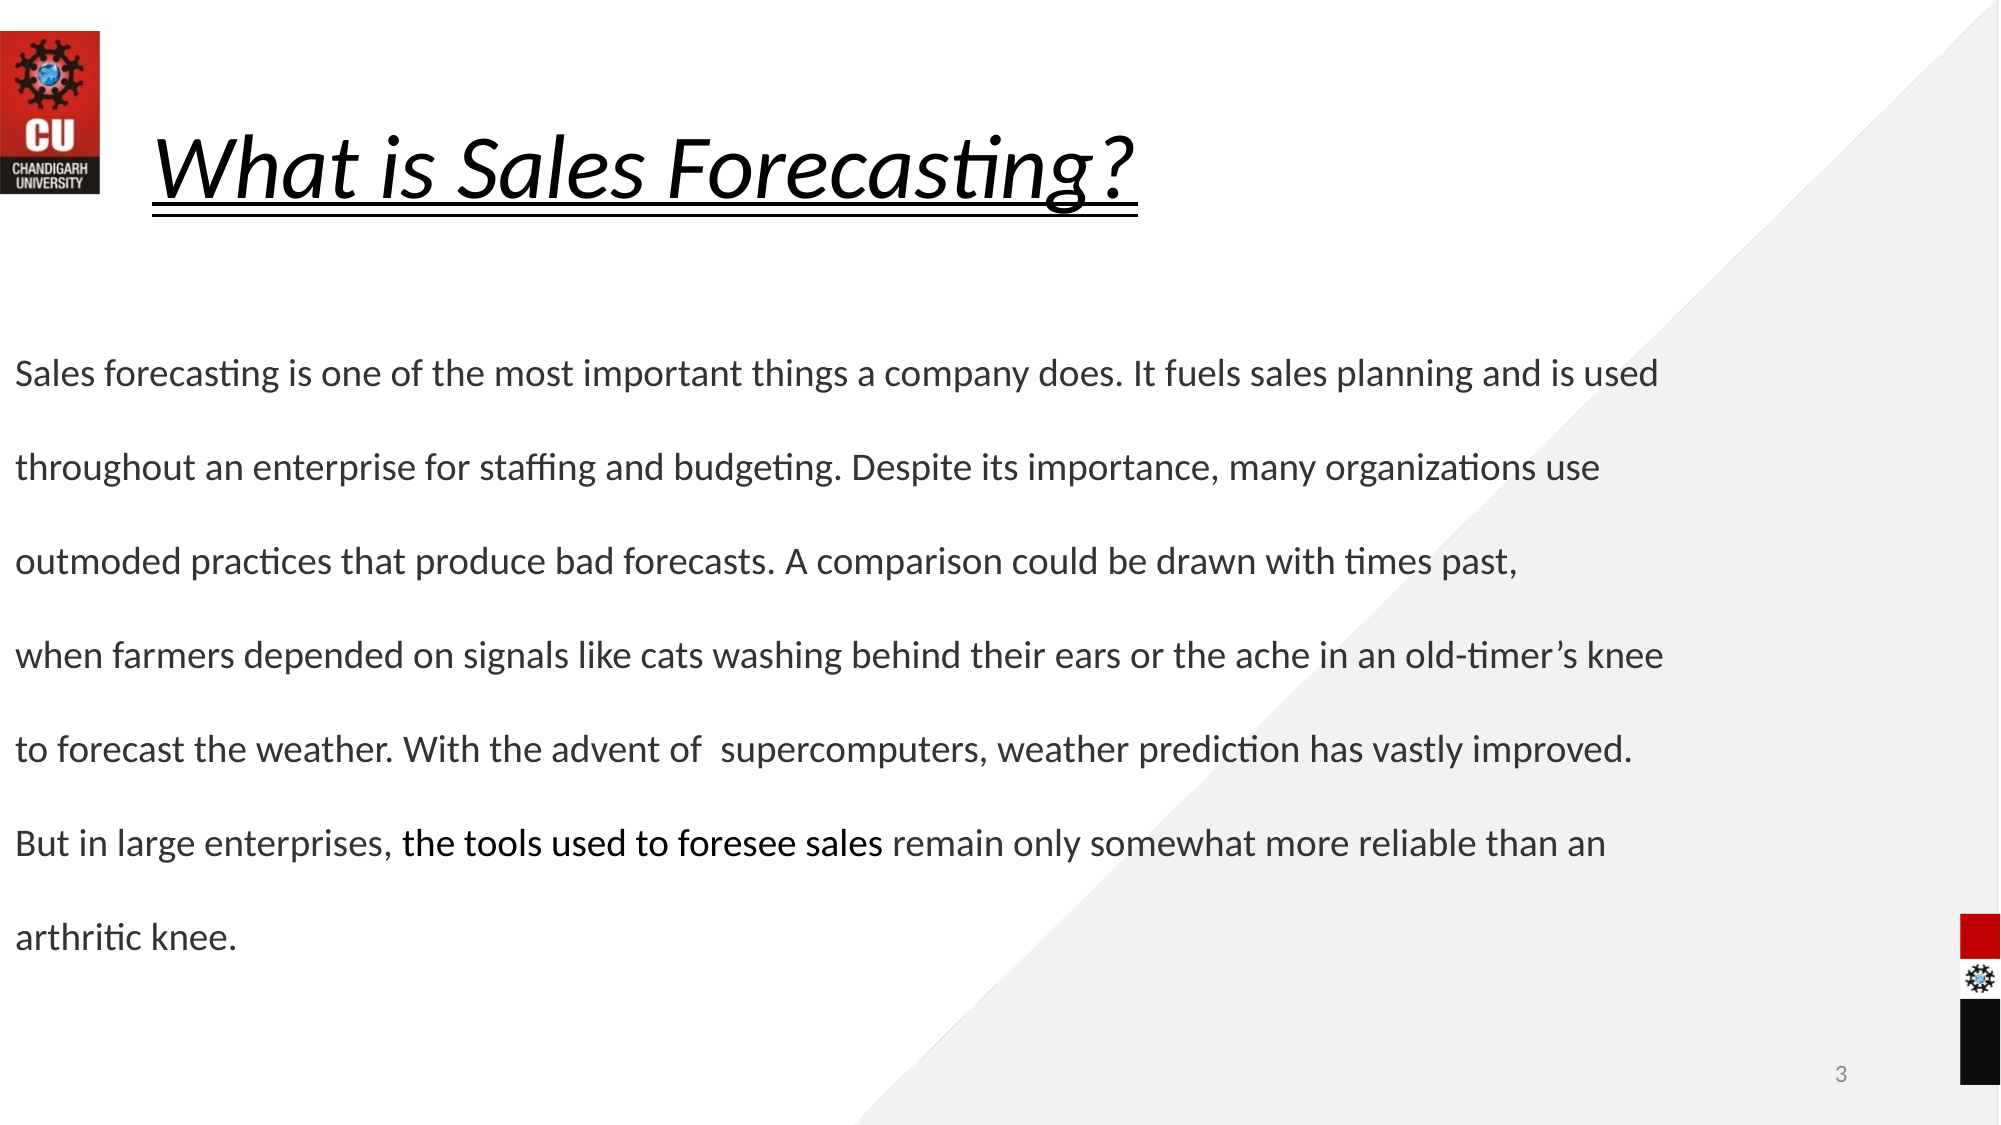

# What is Sales Forecasting?
Sales forecasting is one of the most important things a company does. It fuels sales planning and is used throughout an enterprise for staffing and budgeting. Despite its importance, many organizations use outmoded practices that produce bad forecasts. A comparison could be drawn with times past, when farmers depended on signals like cats washing behind their ears or the ache in an old-timer’s knee to forecast the weather. With the advent of  supercomputers, weather prediction has vastly improved. But in large enterprises, the tools used to foresee sales remain only somewhat more reliable than an arthritic knee.

3